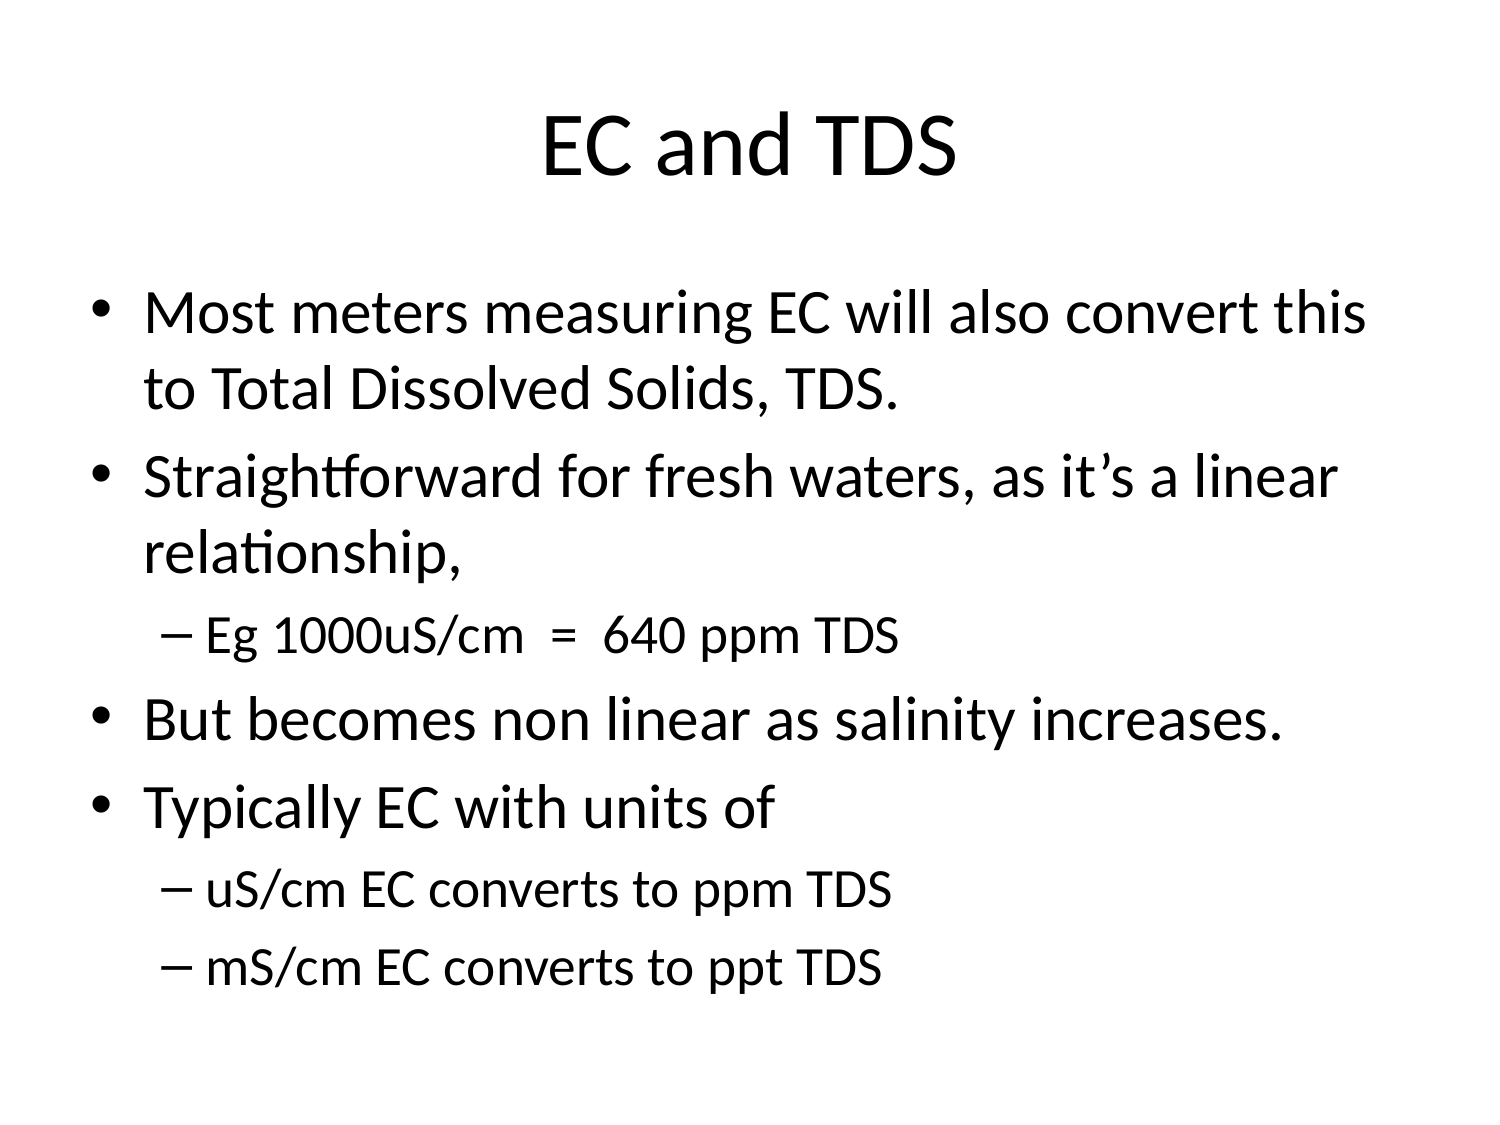

# EC and TDS
Most meters measuring EC will also convert this to Total Dissolved Solids, TDS.
Straightforward for fresh waters, as it’s a linear relationship,
Eg 1000uS/cm  =  640 ppm TDS
But becomes non linear as salinity increases.
Typically EC with units of
uS/cm EC converts to ppm TDS
mS/cm EC converts to ppt TDS